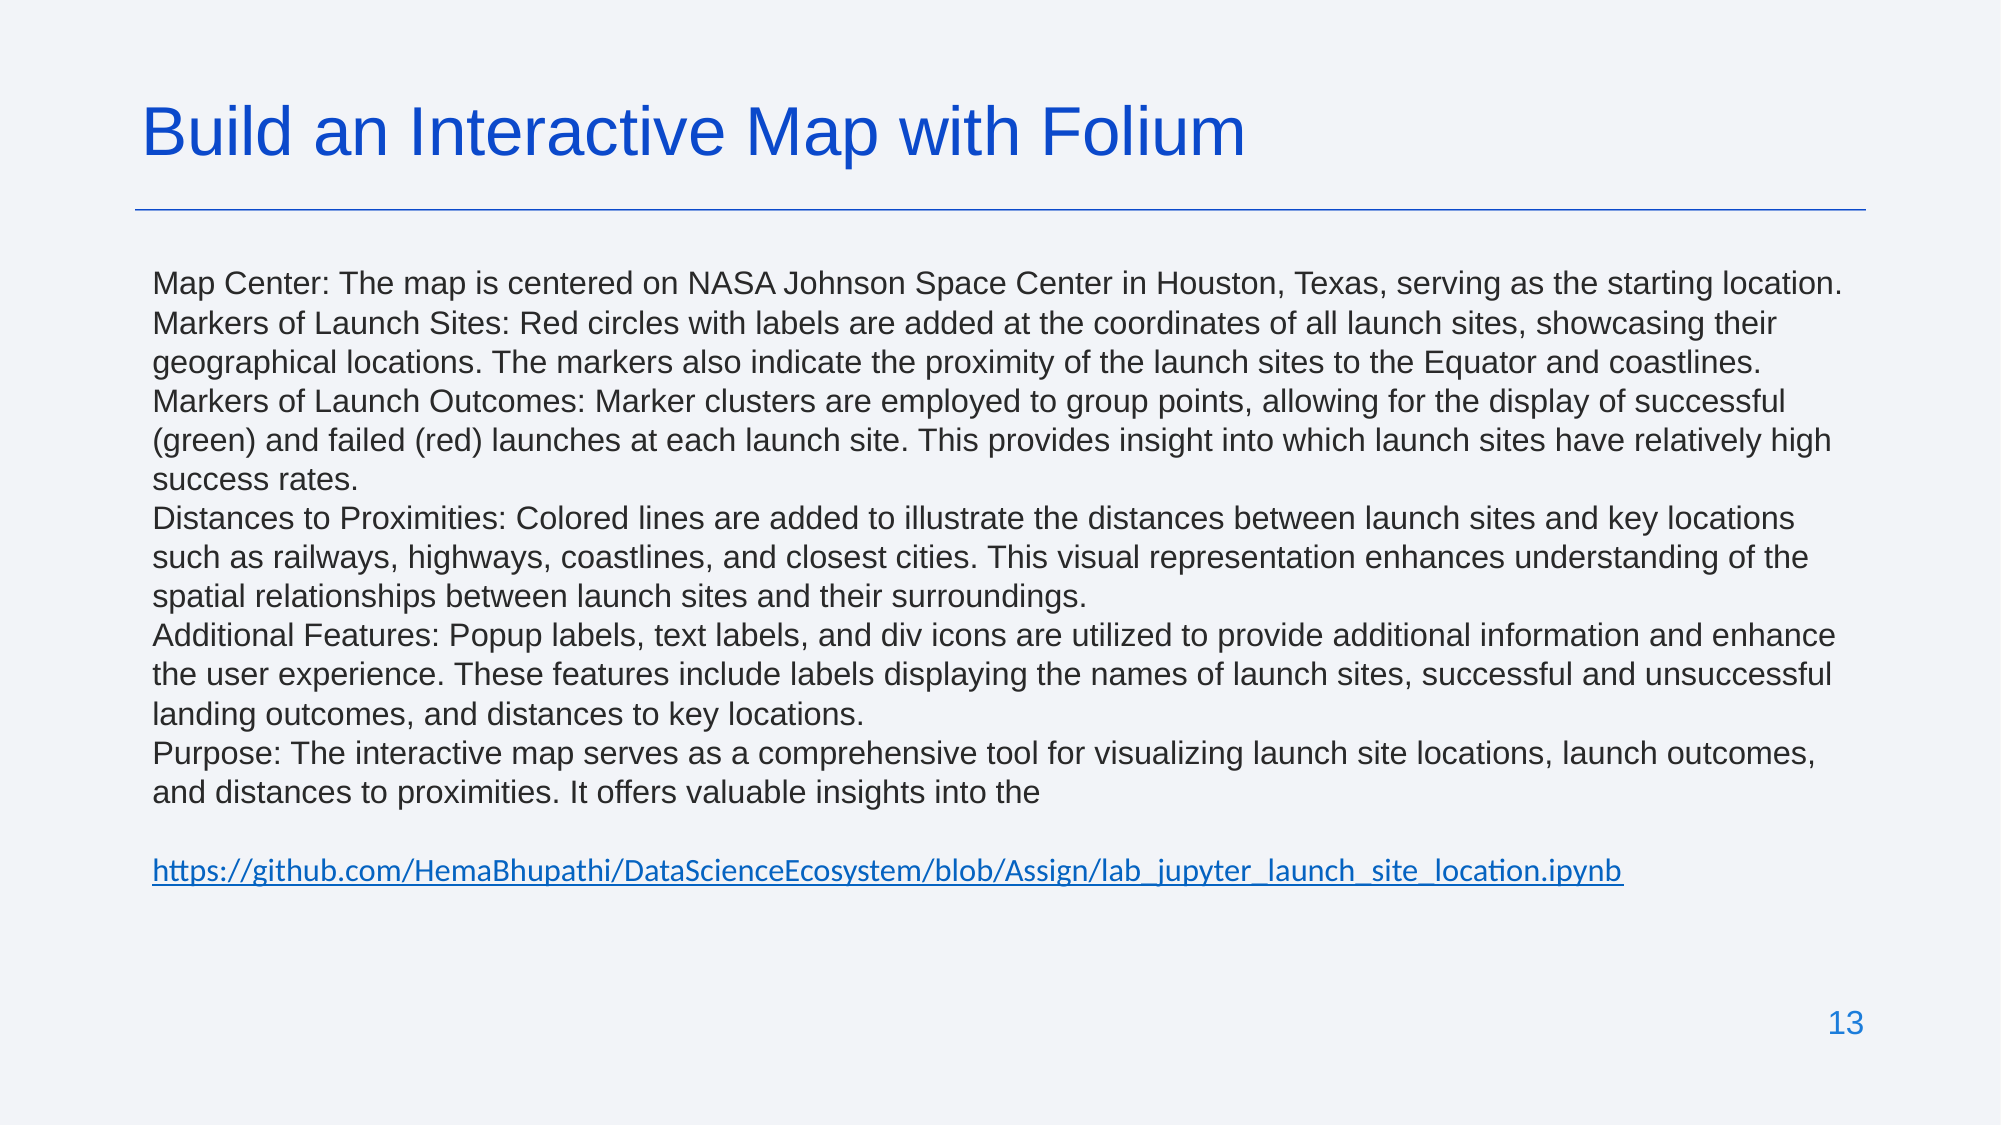

Build an Interactive Map with Folium

Map Center: The map is centered on NASA Johnson Space Center in Houston, Texas, serving as the starting location.
Markers of Launch Sites: Red circles with labels are added at the coordinates of all launch sites, showcasing their geographical locations. The markers also indicate the proximity of the launch sites to the Equator and coastlines.
Markers of Launch Outcomes: Marker clusters are employed to group points, allowing for the display of successful (green) and failed (red) launches at each launch site. This provides insight into which launch sites have relatively high success rates.
Distances to Proximities: Colored lines are added to illustrate the distances between launch sites and key locations such as railways, highways, coastlines, and closest cities. This visual representation enhances understanding of the spatial relationships between launch sites and their surroundings.
Additional Features: Popup labels, text labels, and div icons are utilized to provide additional information and enhance the user experience. These features include labels displaying the names of launch sites, successful and unsuccessful landing outcomes, and distances to key locations.
Purpose: The interactive map serves as a comprehensive tool for visualizing launch site locations, launch outcomes, and distances to proximities. It offers valuable insights into the

https://github.com/HemaBhupathi/DataScienceEcosystem/blob/Assign/lab_jupyter_launch_site_location.ipynb

13